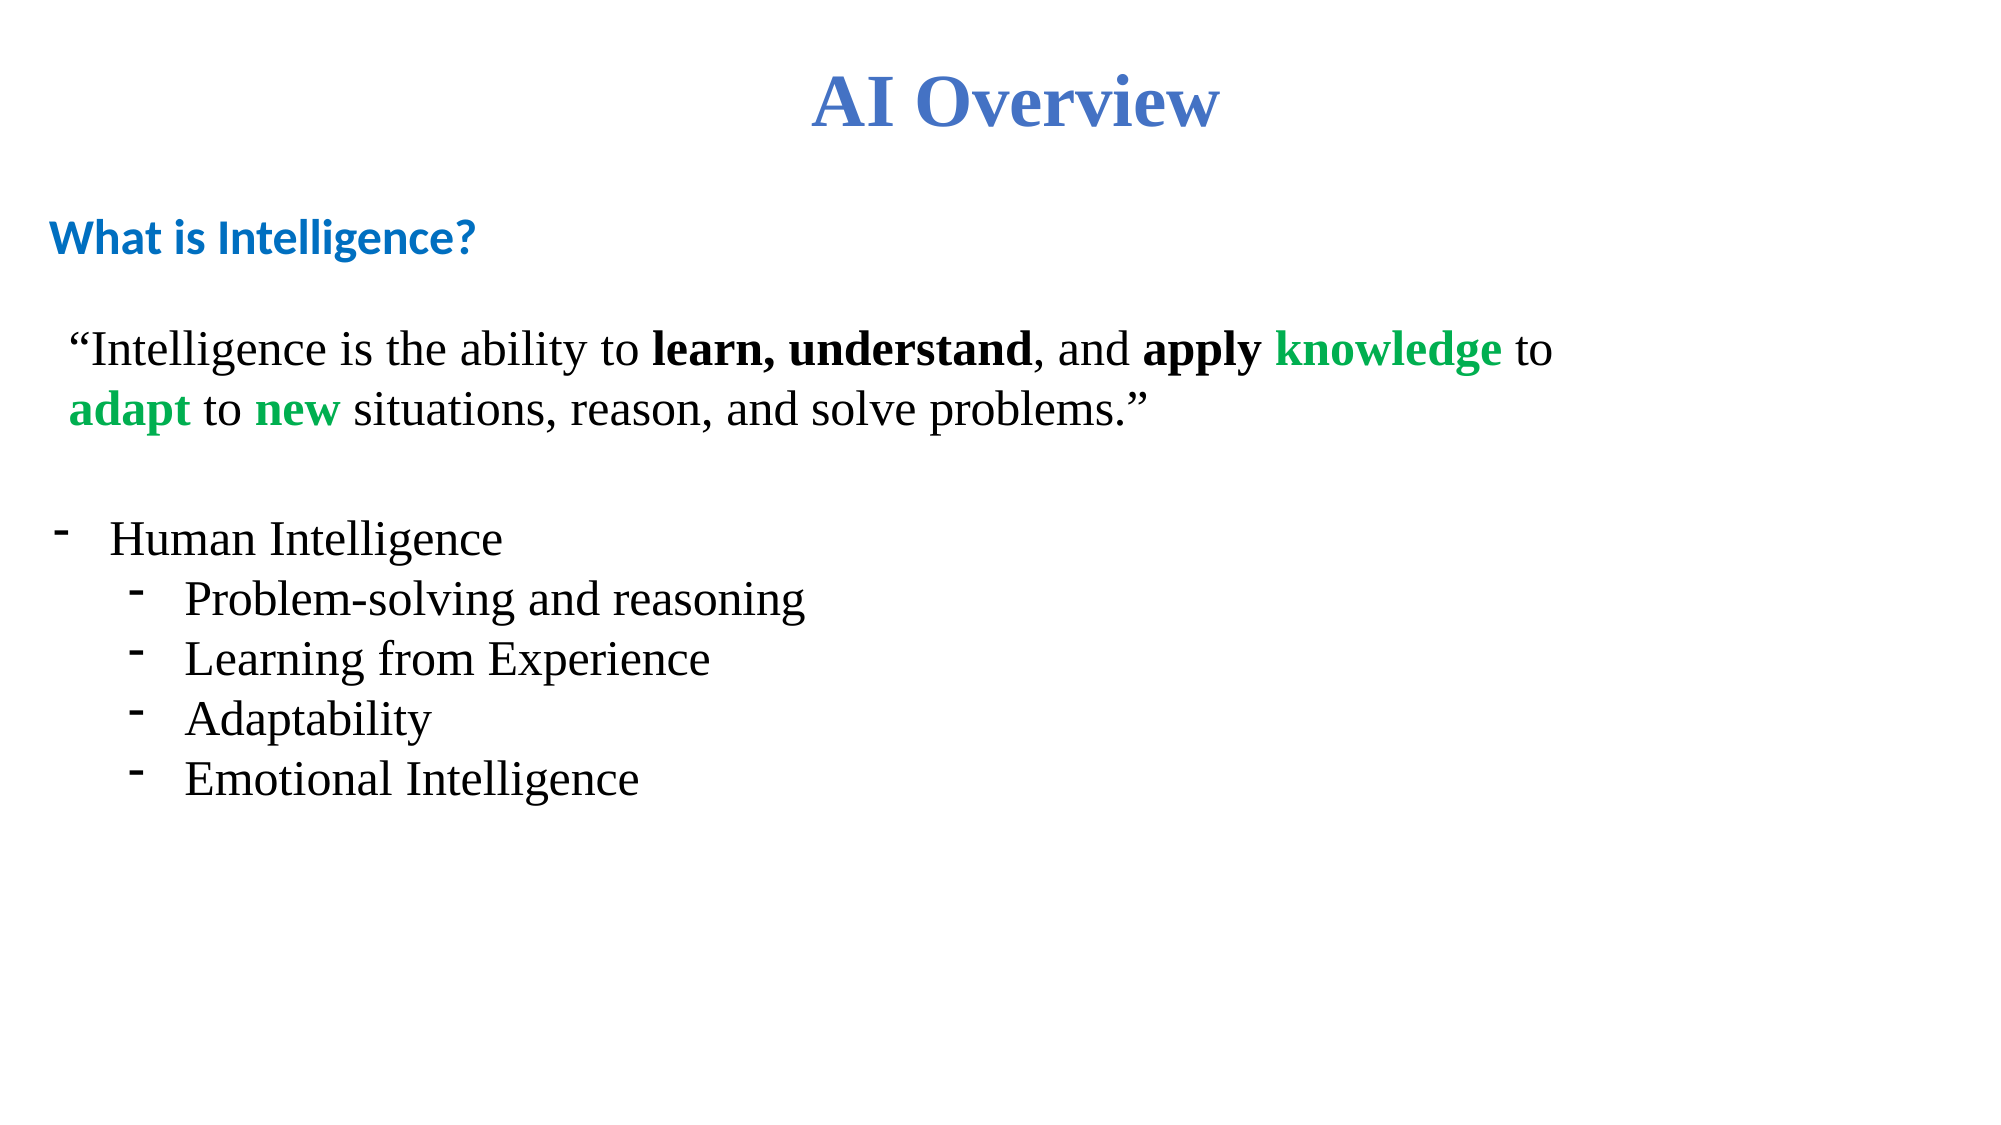

# AI Overview
What is Intelligence?
“Intelligence is the ability to learn, understand, and apply knowledge to
adapt to new situations, reason, and solve problems.”

Human Intelligence
Problem-solving and reasoning
Learning from Experience
Adaptability
Emotional Intelligence